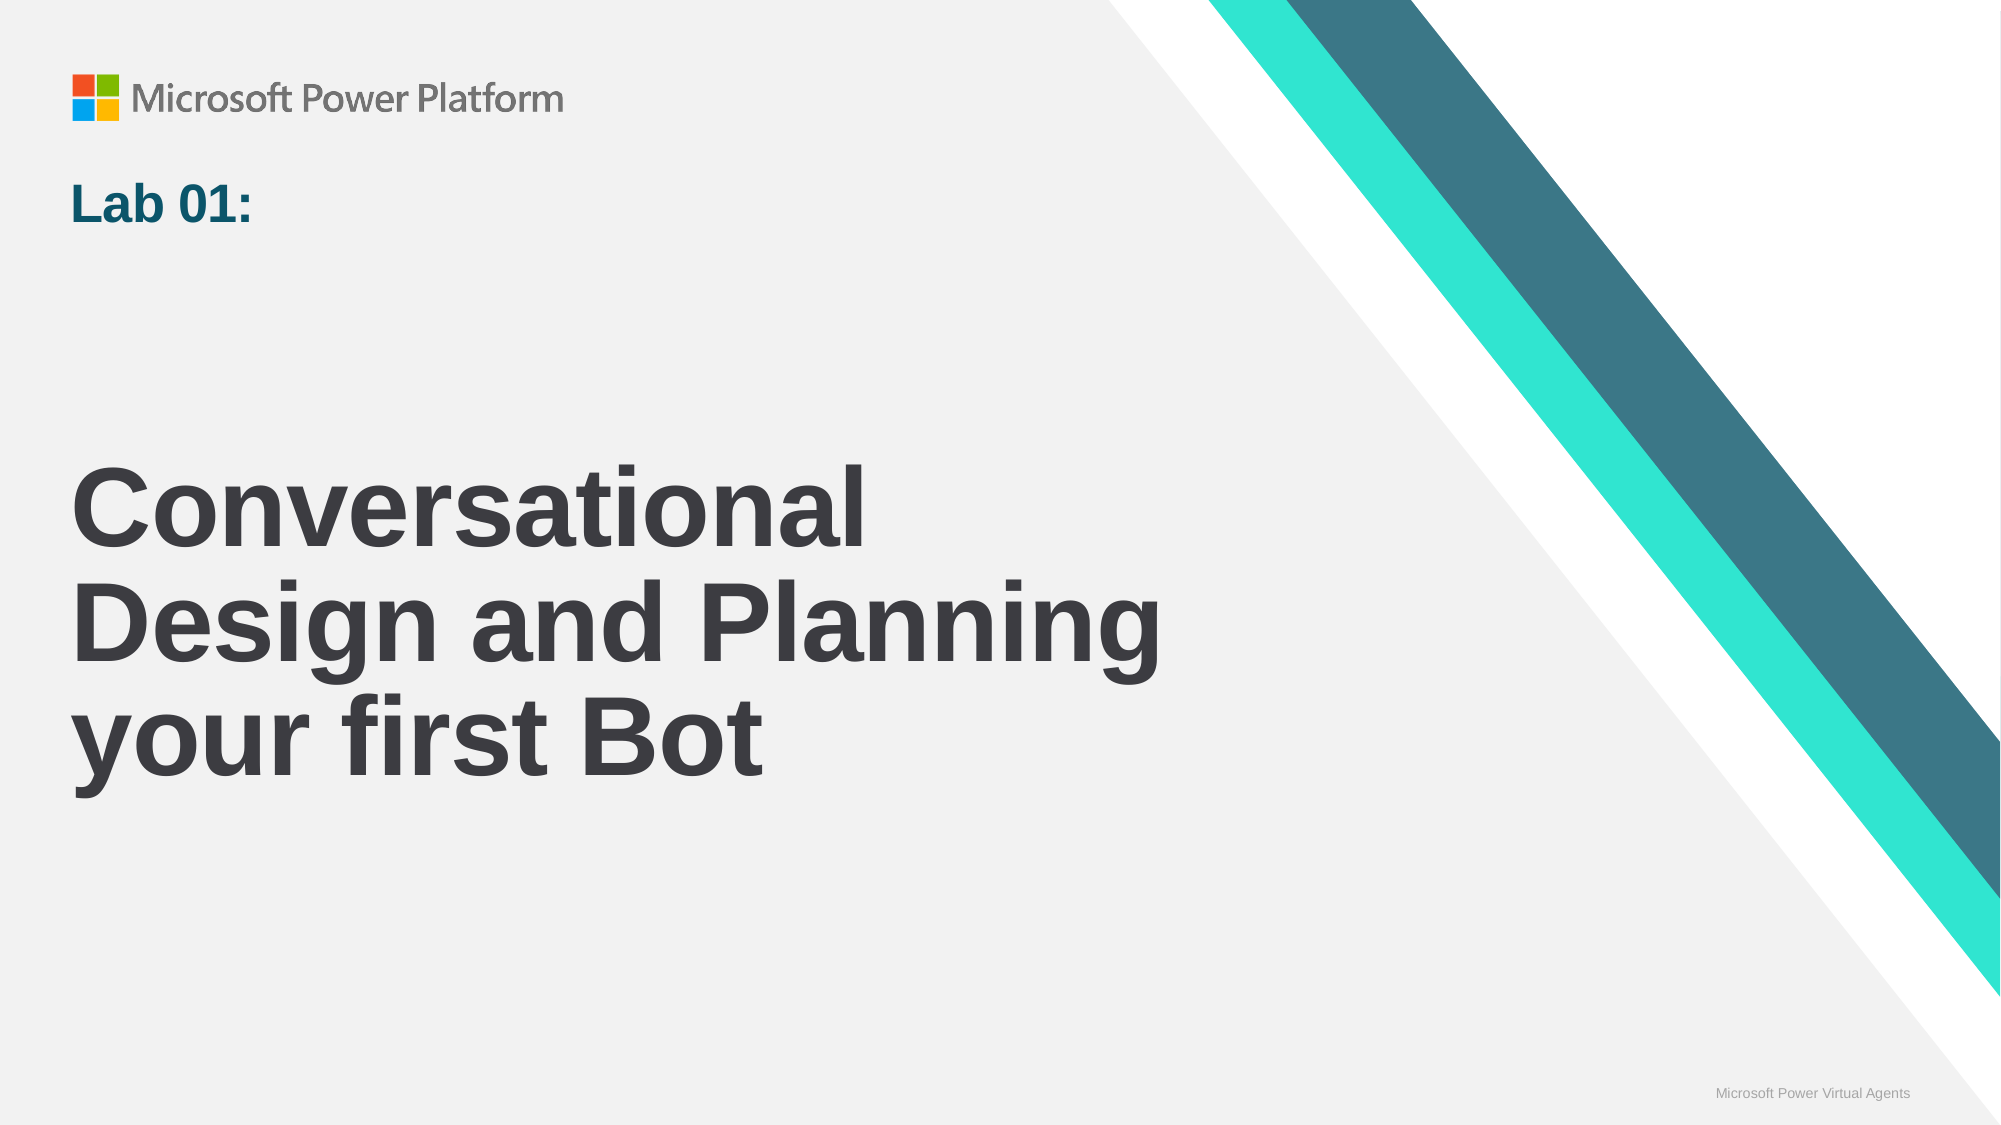

# Lab 01:
Conversational Design and Planning your first Bot